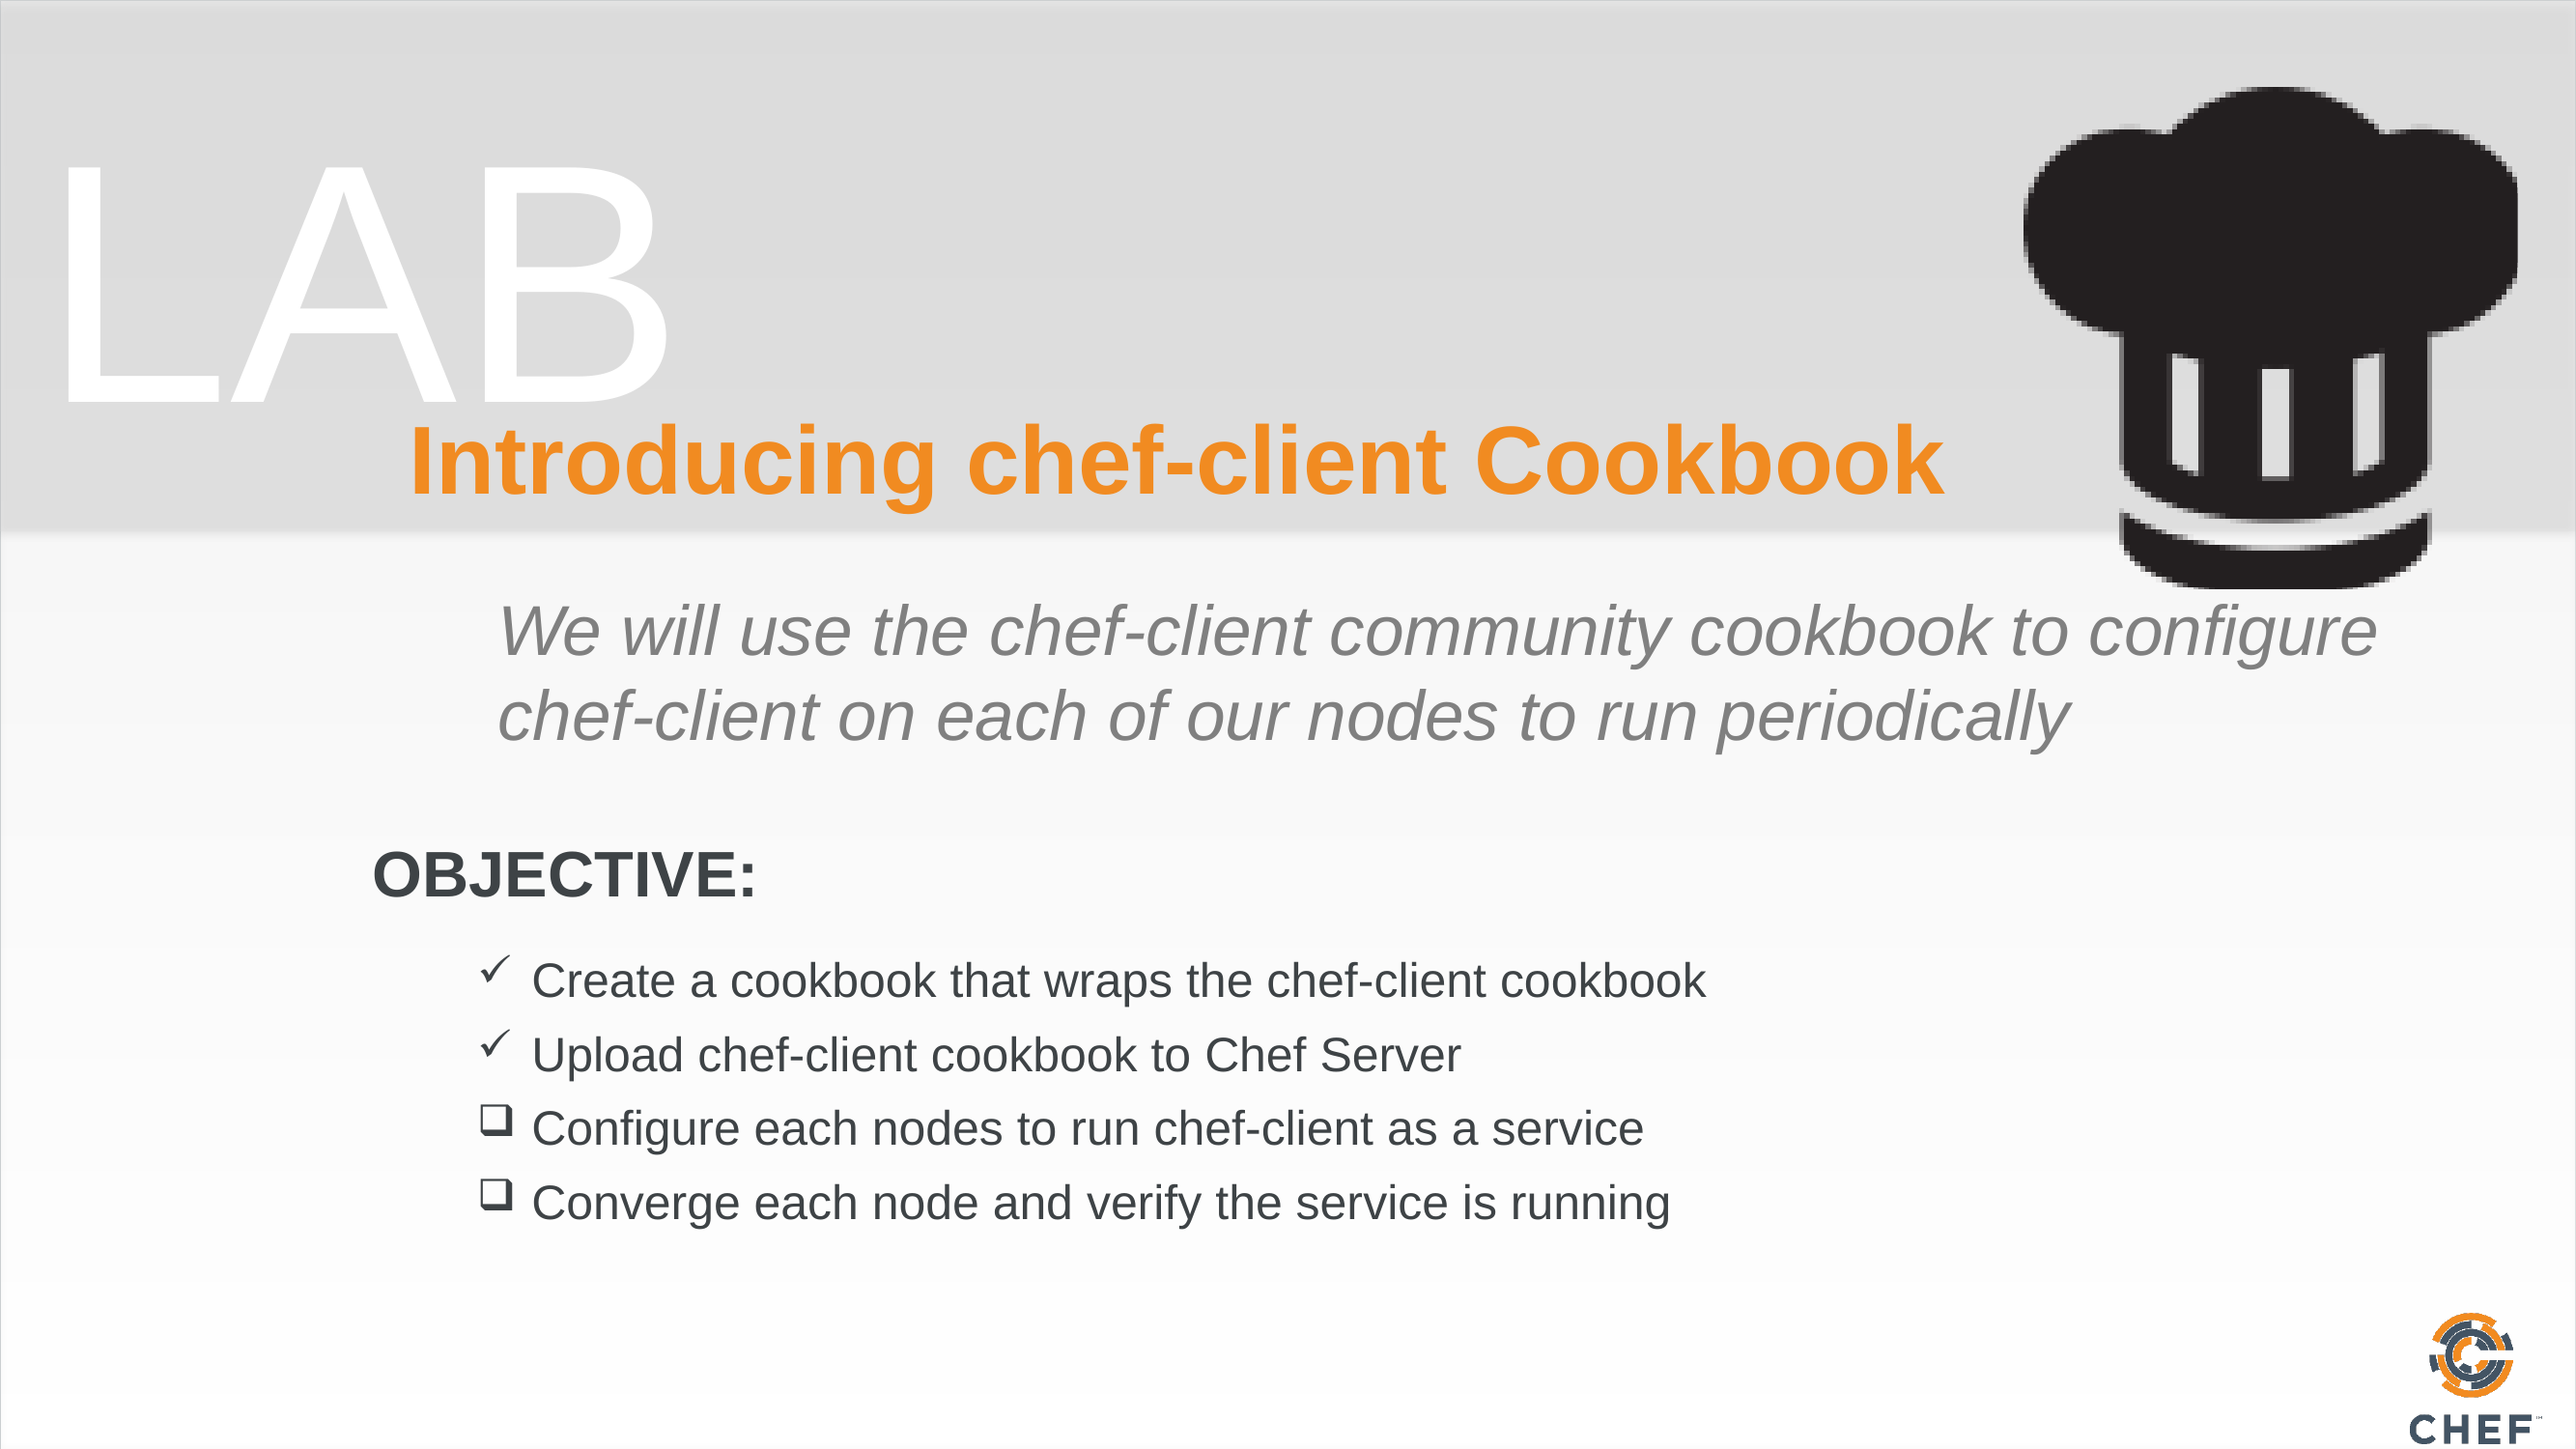

# Introducing chef-client Cookbook
We will use the chef-client community cookbook to configure chef-client on each of our nodes to run periodically
Create a cookbook that wraps the chef-client cookbook
Upload chef-client cookbook to Chef Server
Configure each nodes to run chef-client as a service
Converge each node and verify the service is running